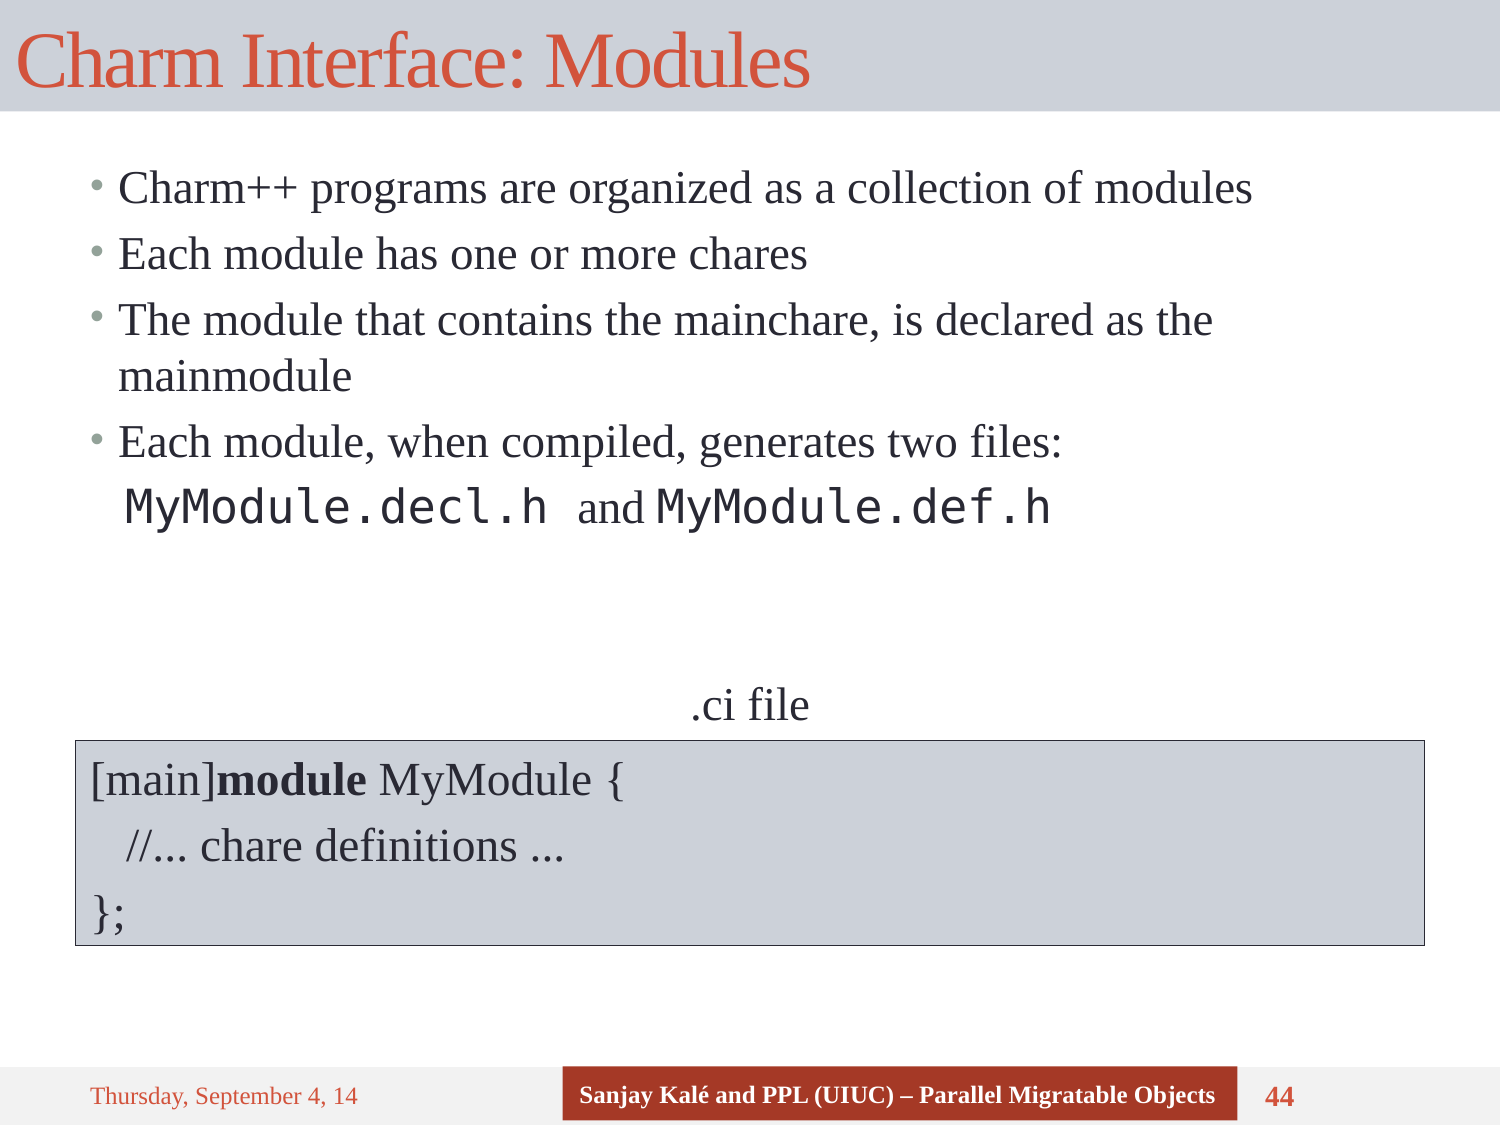

# Charm Interface: Modules
Charm++ programs are organized as a collection of modules
Each module has one or more chares
The module that contains the mainchare, is declared as the mainmodule
Each module, when compiled, generates two files:
   MyModule.decl.h and MyModule.def.h

.ci file
[main]module MyModule {
   //... chare definitions ...
};
Sanjay Kalé and PPL (UIUC) – Parallel Migratable Objects
Thursday, September 4, 14
44